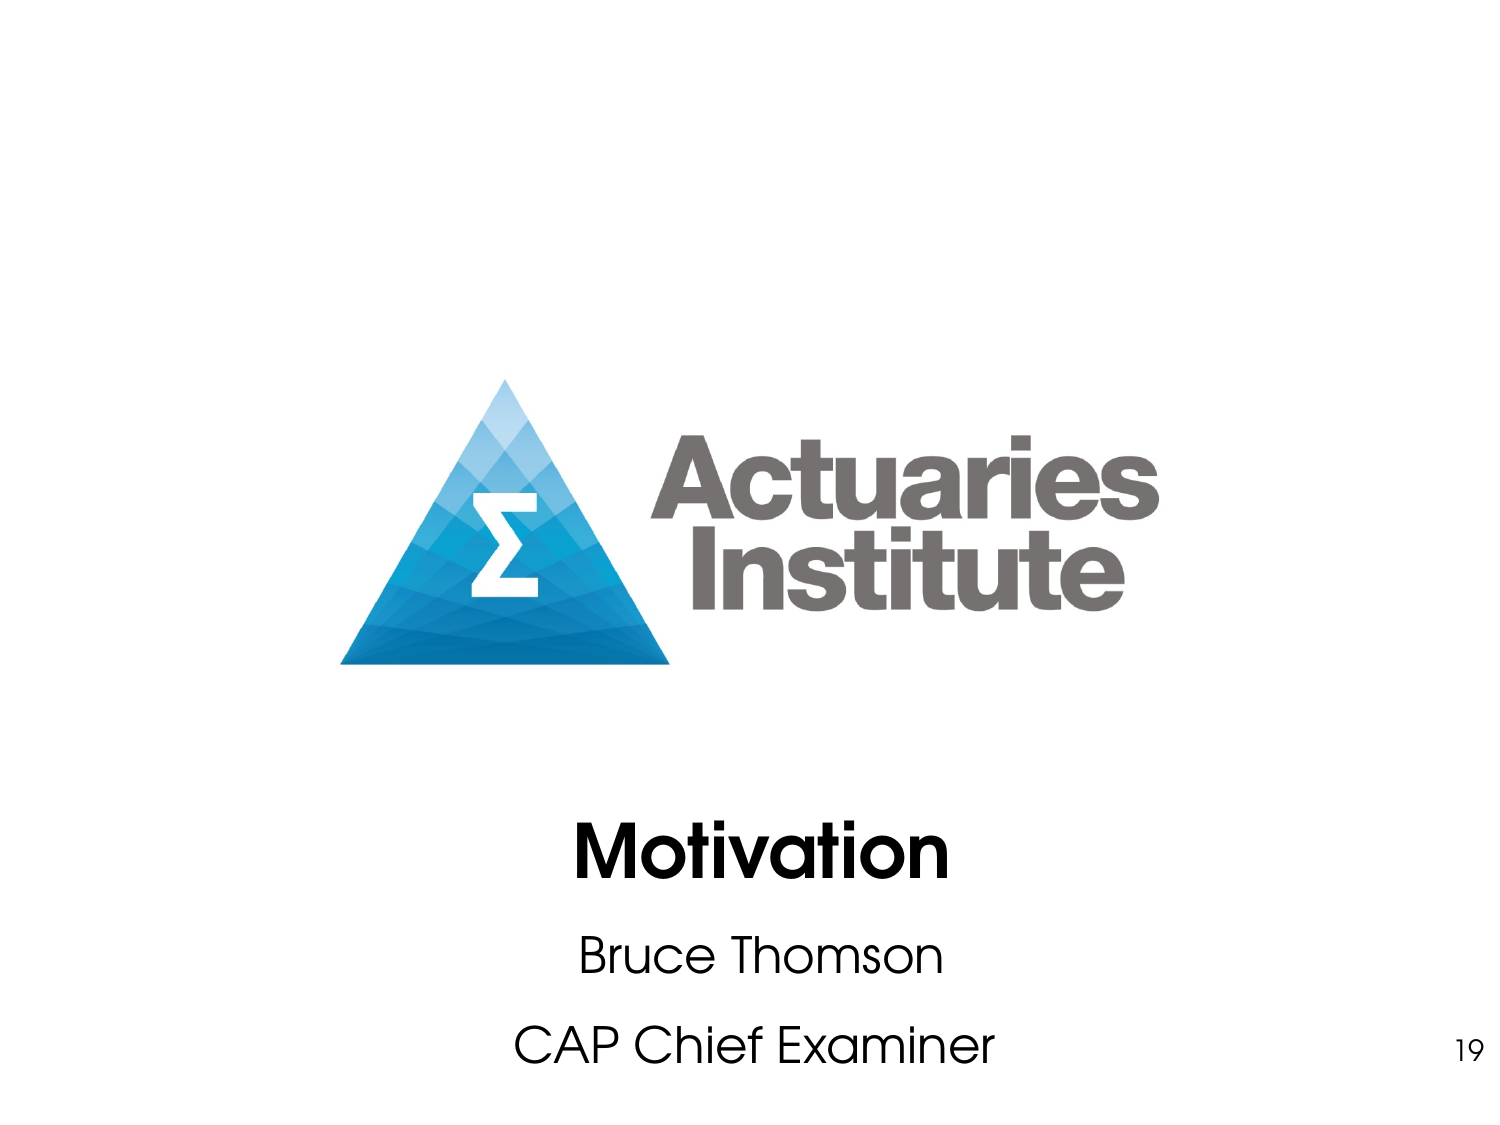

Motivation
Bruce Thomson
CAP Chief Examiner
19